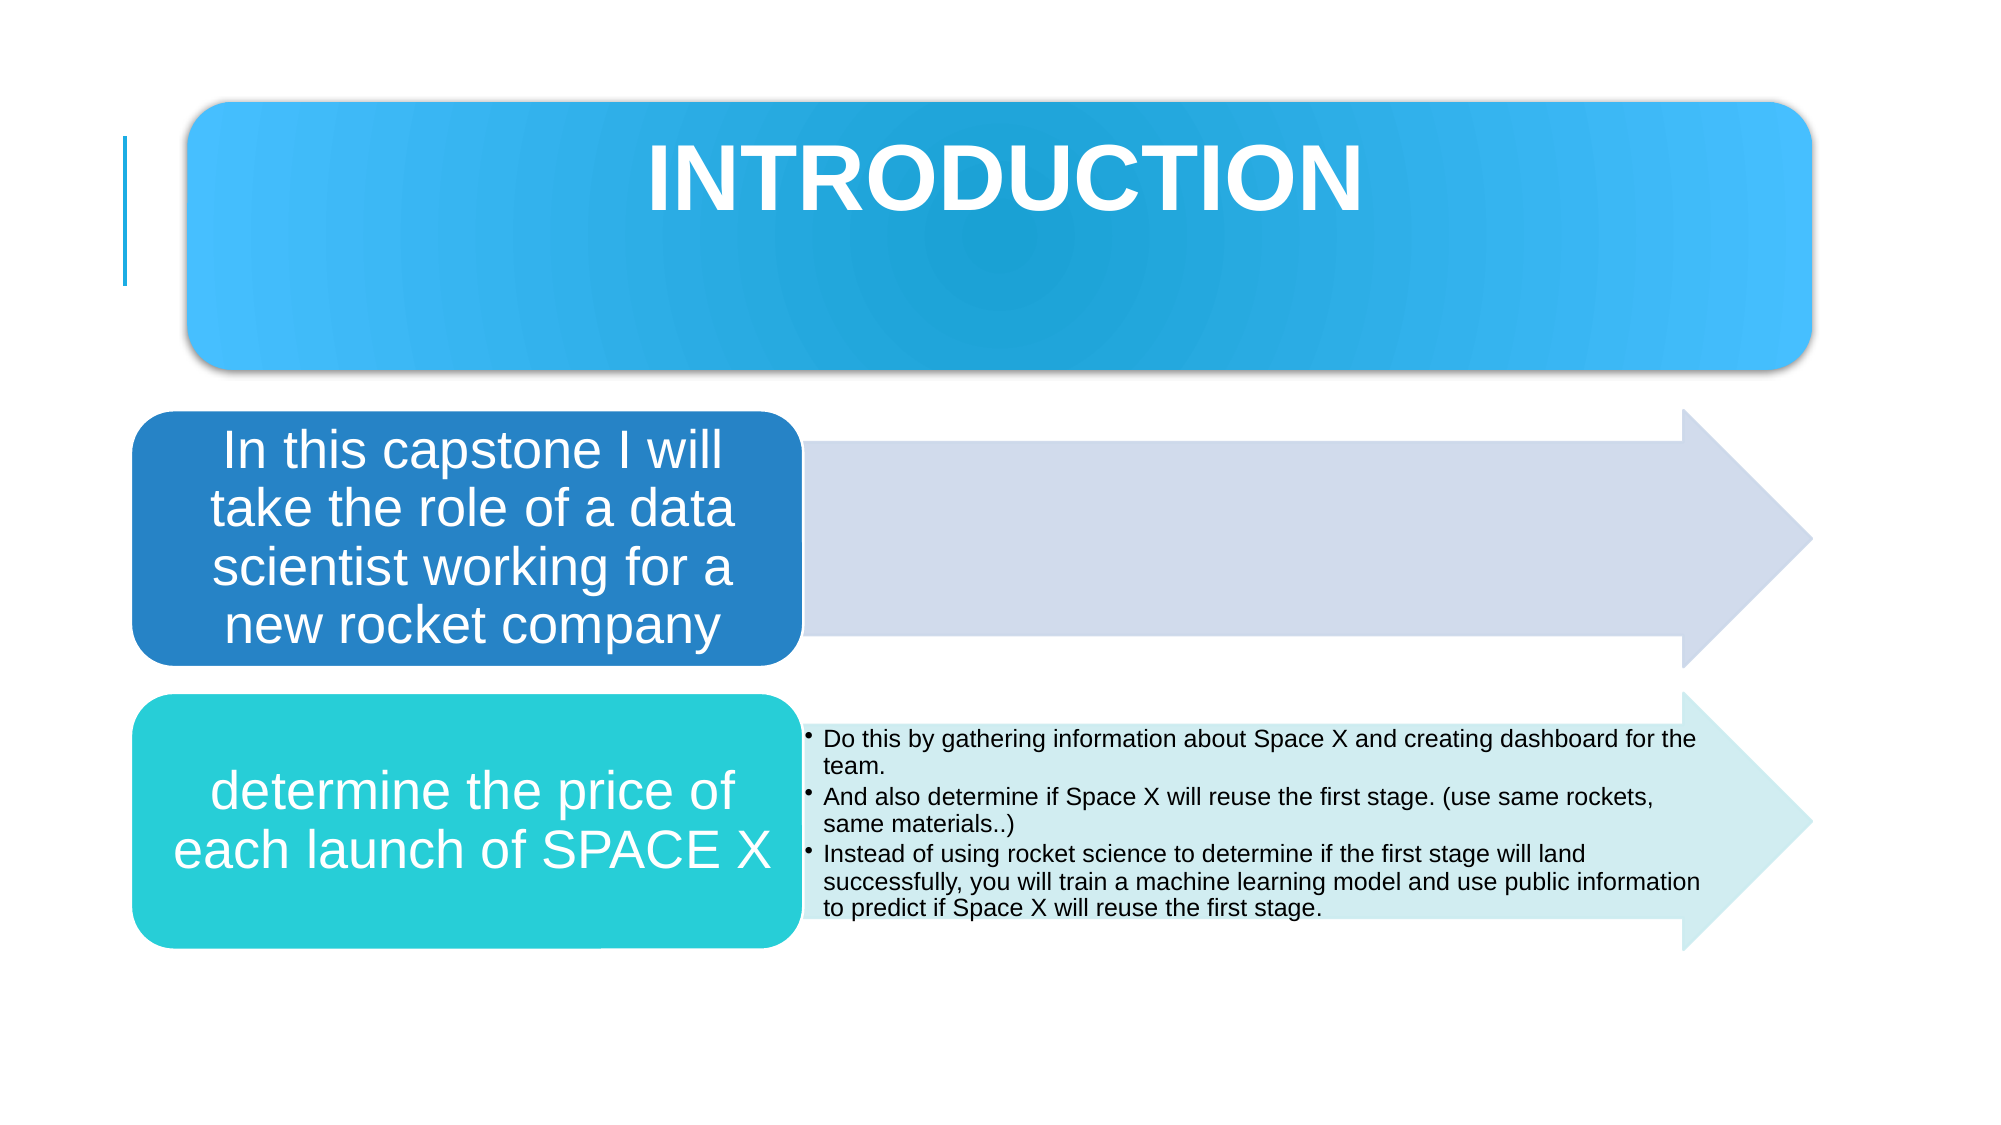

INTRODUCTION
In this capstone I will take the role of a data scientist working for a new rocket company
Do this by gathering information about Space X and creating dashboard for the team.
And also determine if Space X will reuse the first stage. (use same rockets, same materials..)
Instead of using rocket science to determine if the first stage will land successfully, you will train a machine learning model and use public information to predict if Space X will reuse the first stage.
determine the price of each launch of SPACE X